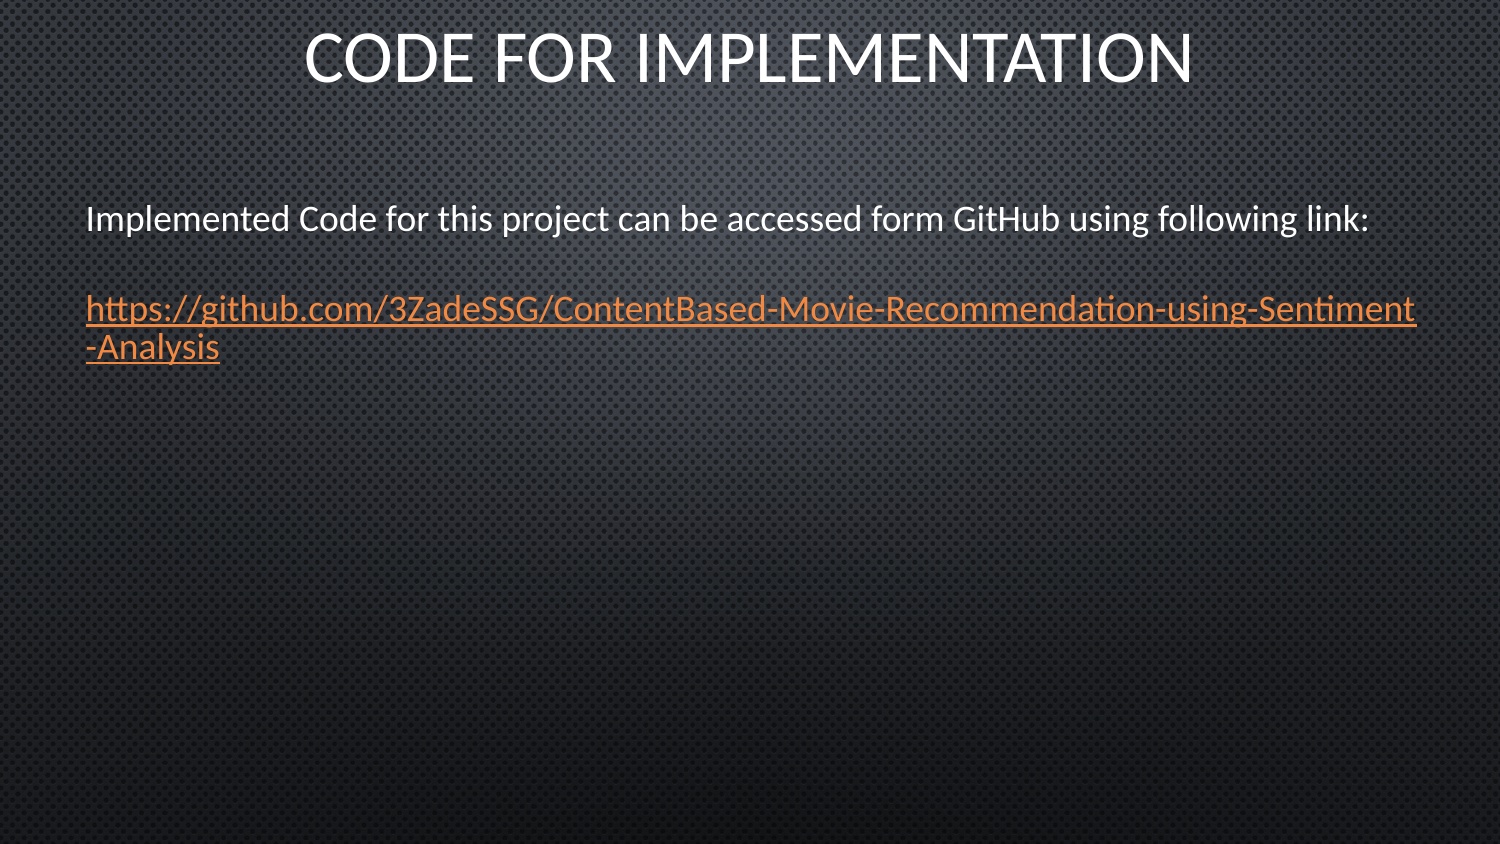

Code for implementation
Implemented Code for this project can be accessed form GitHub using following link:

https://github.com/3ZadeSSG/ContentBased-Movie-Recommendation-using-Sentiment-Analysis